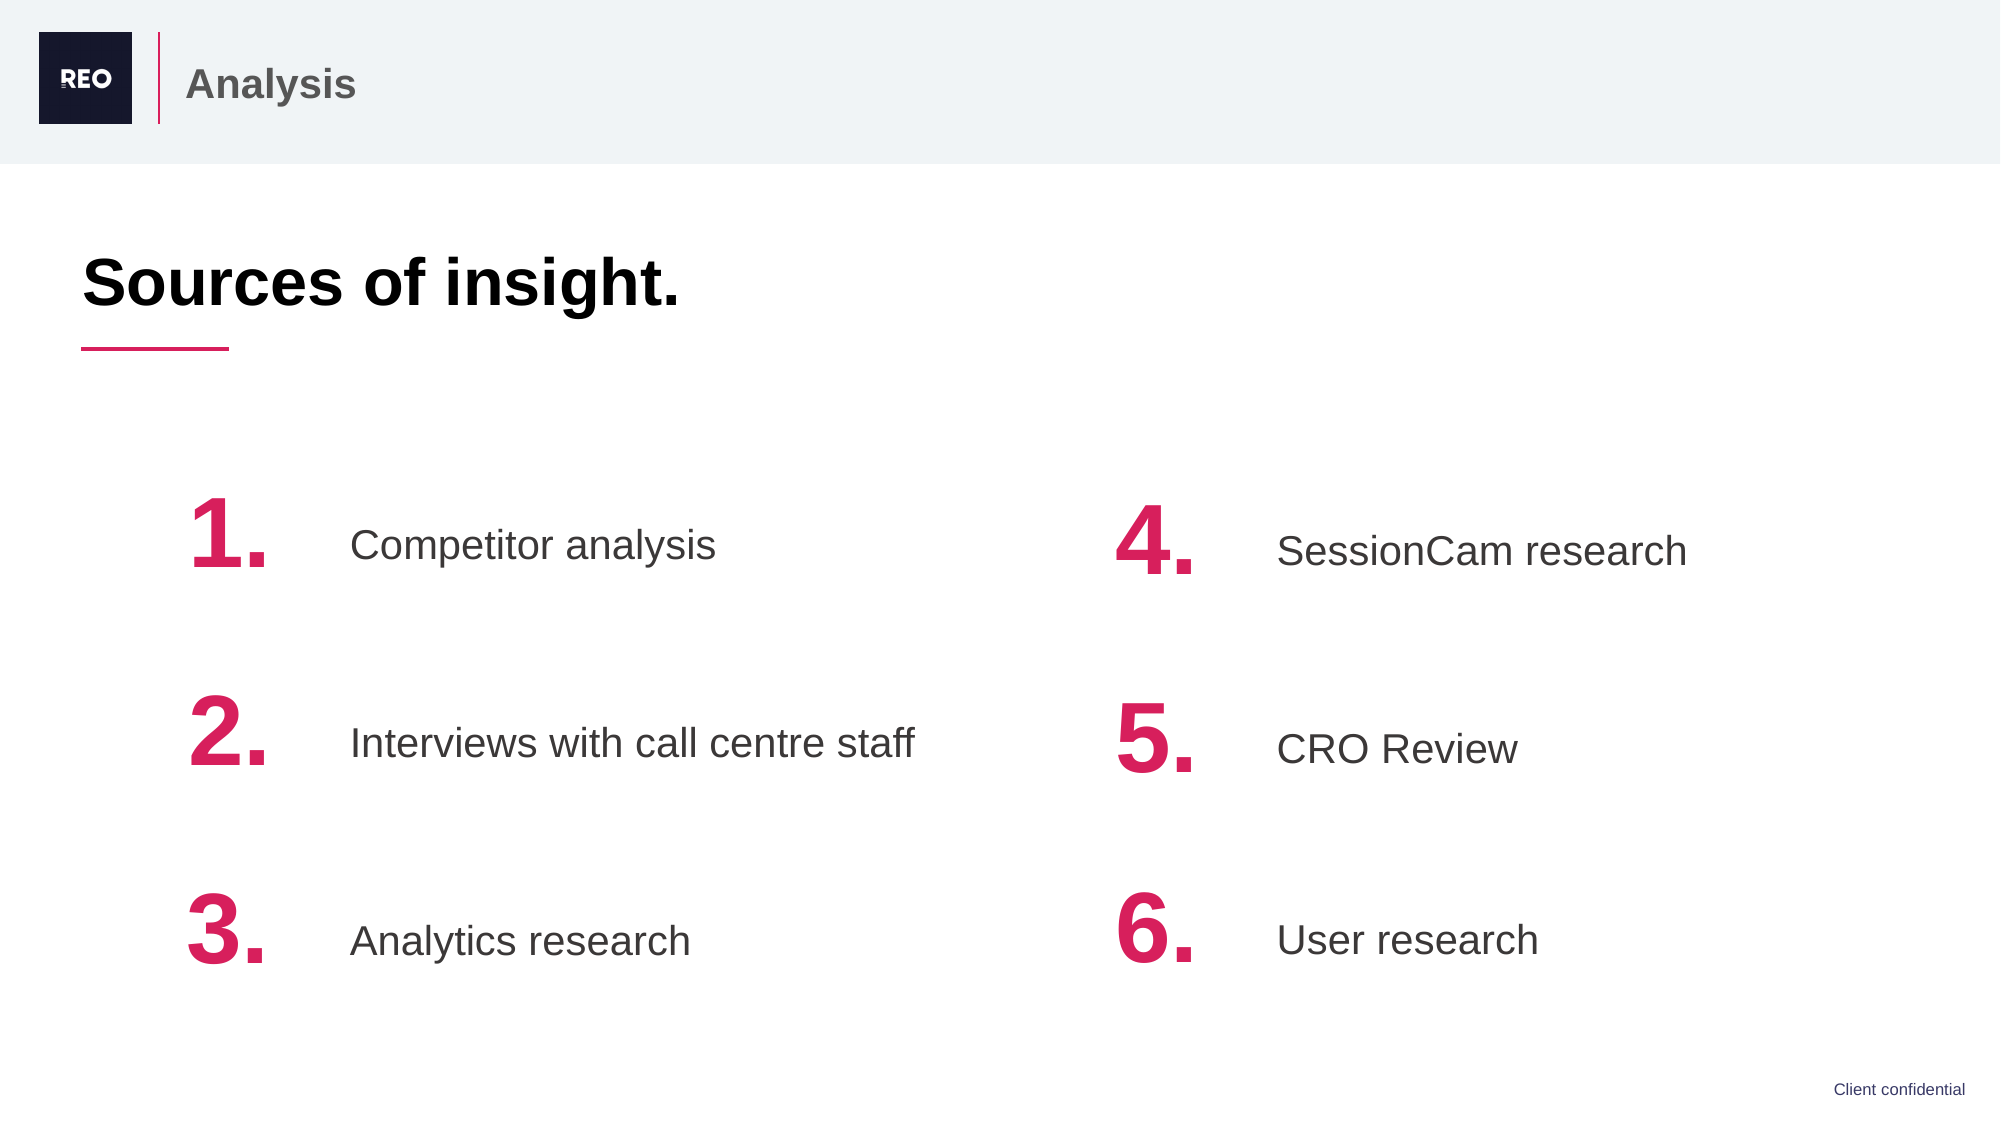

Analysis
Sources of insight.
1.
4.
Competitor analysis
SessionCam research
2.
5.
Interviews with call centre staff
CRO Review
6.
3.
User research
Analytics research